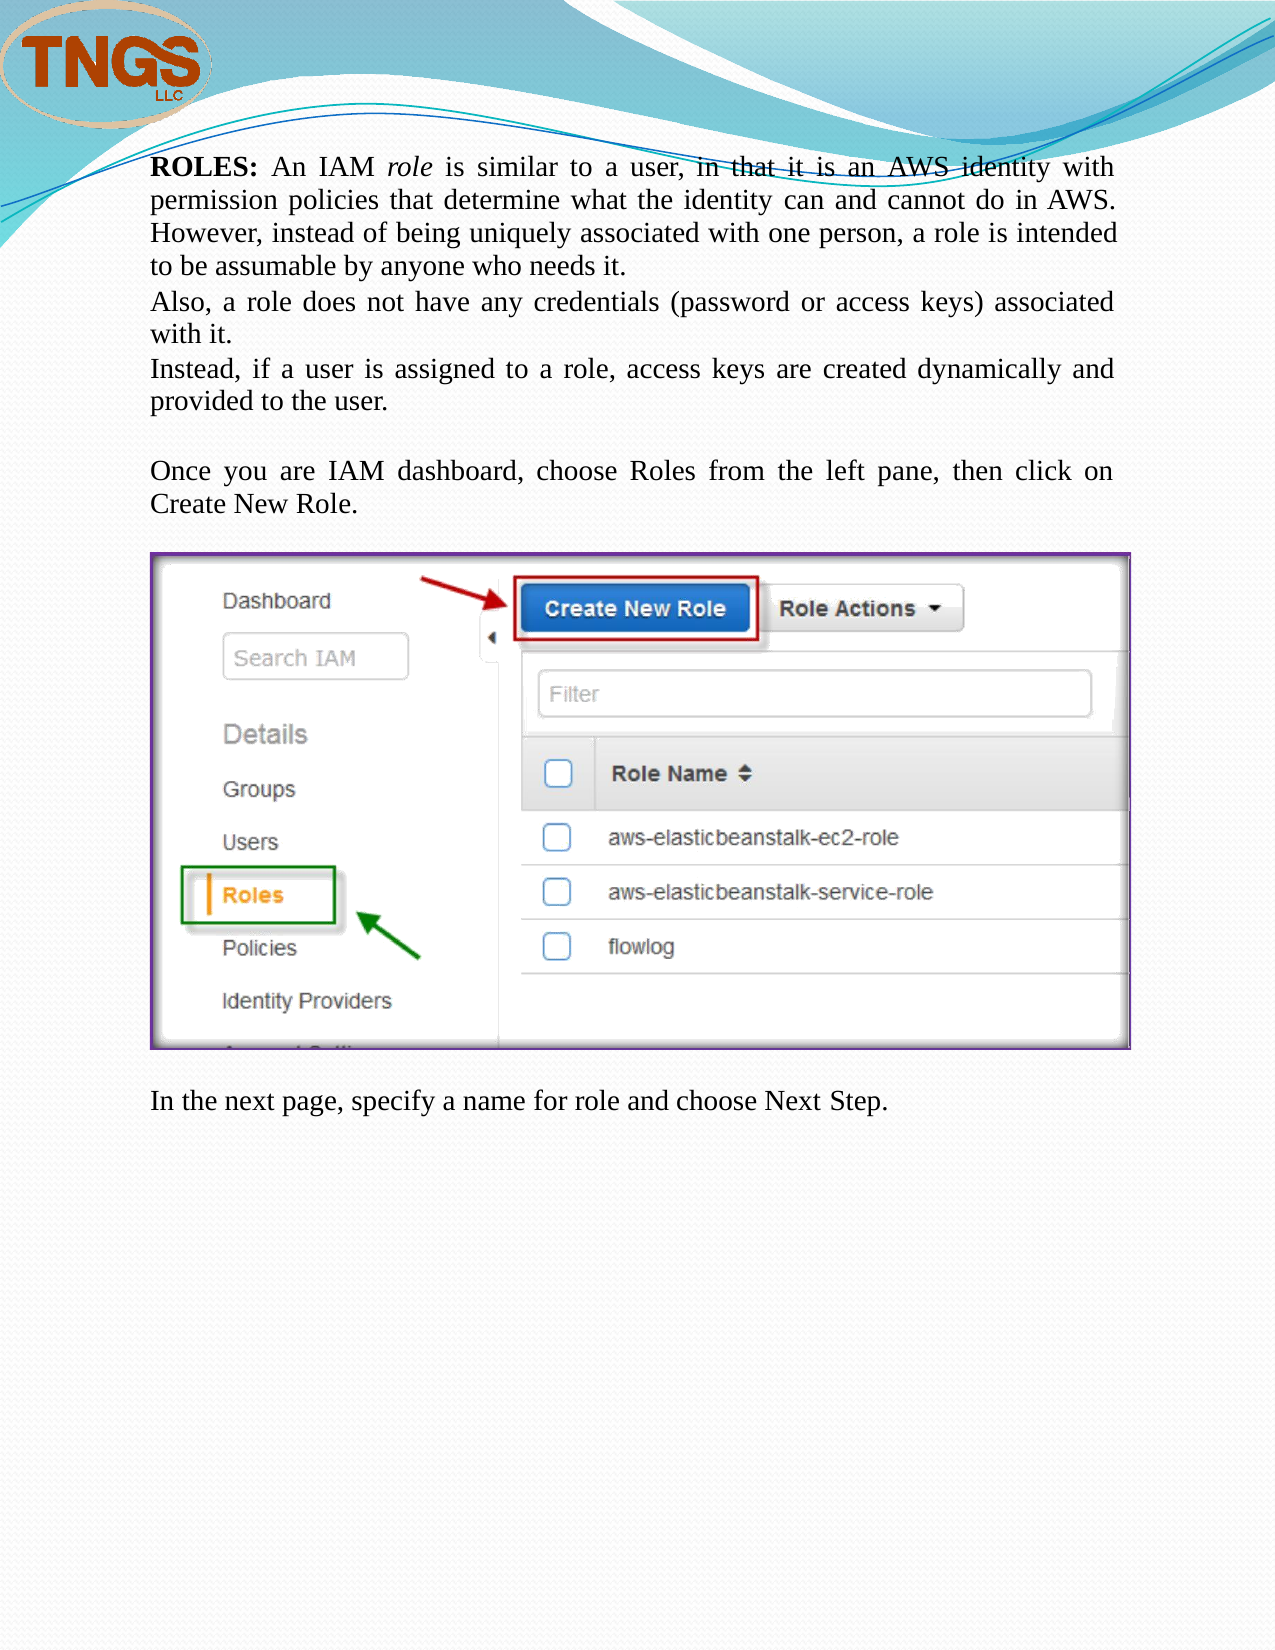

ROLES: An IAM role is similar to a user, in that it is an AWS identity with  permission policies that determine what the identity can and cannot do in AWS.  However, instead of being uniquely associated with one person, a role is intended  to be assumable by anyone who needs it.
Also, a role does not have any credentials (password or access keys) associated  with it.
Instead, if a user is assigned to a role, access keys are created dynamically and  provided to the user.

Once you are IAM dashboard, choose Roles from the left pane, then click on  Create New Role.

In the next page, specify a name for role and choose Next Step.